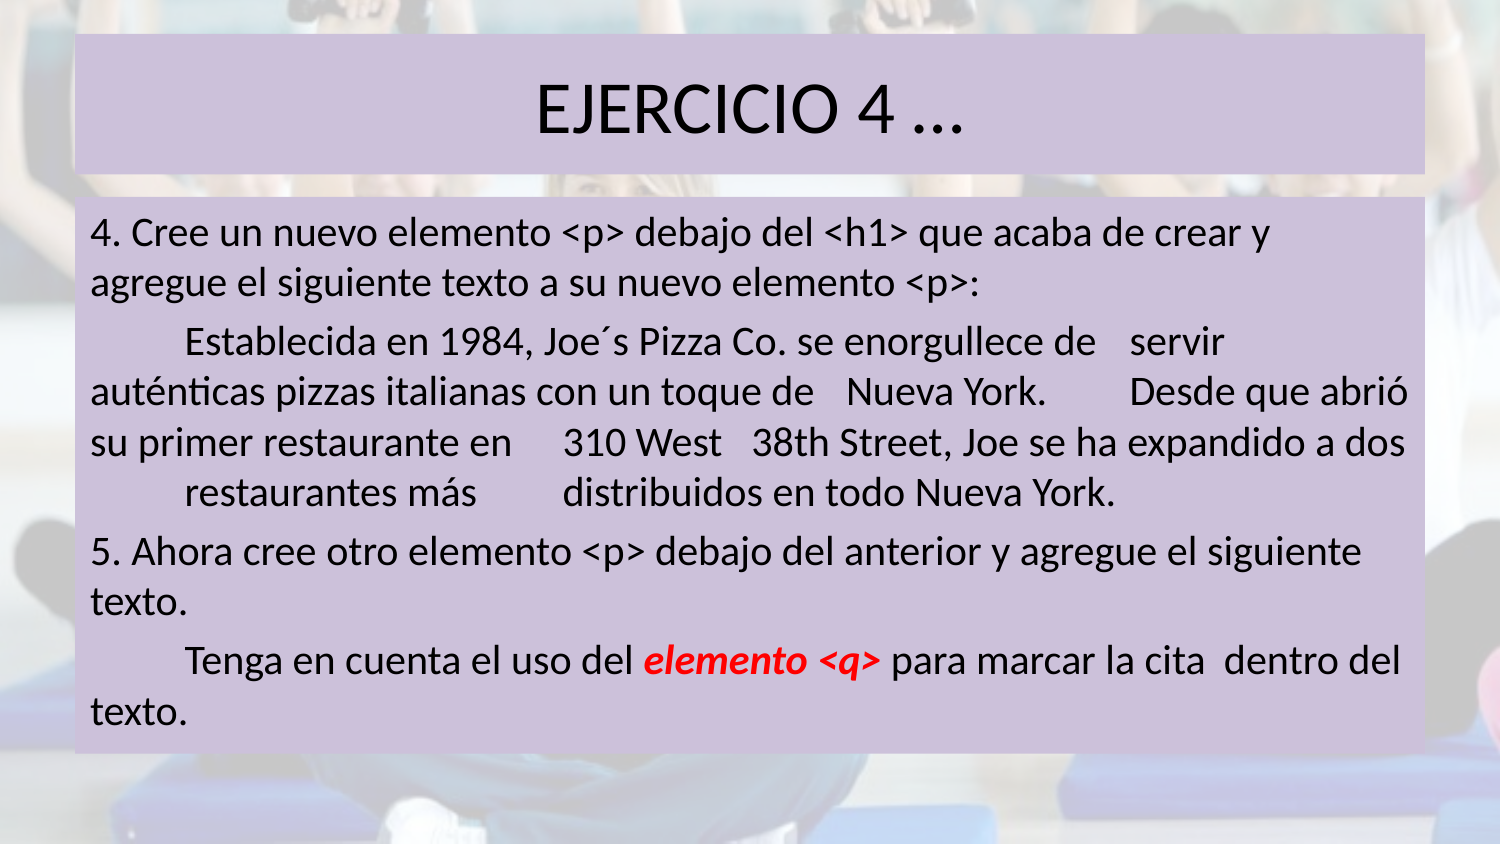

# EJERCICIO 4 …
4. Cree un nuevo elemento <p> debajo del <h1> que acaba de crear y agregue el siguiente texto a su nuevo elemento <p>:
	Establecida en 1984, Joe´s Pizza Co. se enorgullece de 	servir 	auténticas pizzas italianas con un toque de 	Nueva York. 	Desde que abrió su primer restaurante en 	310 West 	38th Street, Joe se ha expandido a dos 	restaurantes más 	distribuidos en todo Nueva York.
5. Ahora cree otro elemento <p> debajo del anterior y agregue el siguiente texto.
	Tenga en cuenta el uso del elemento <q> para marcar la cita 	dentro del texto.